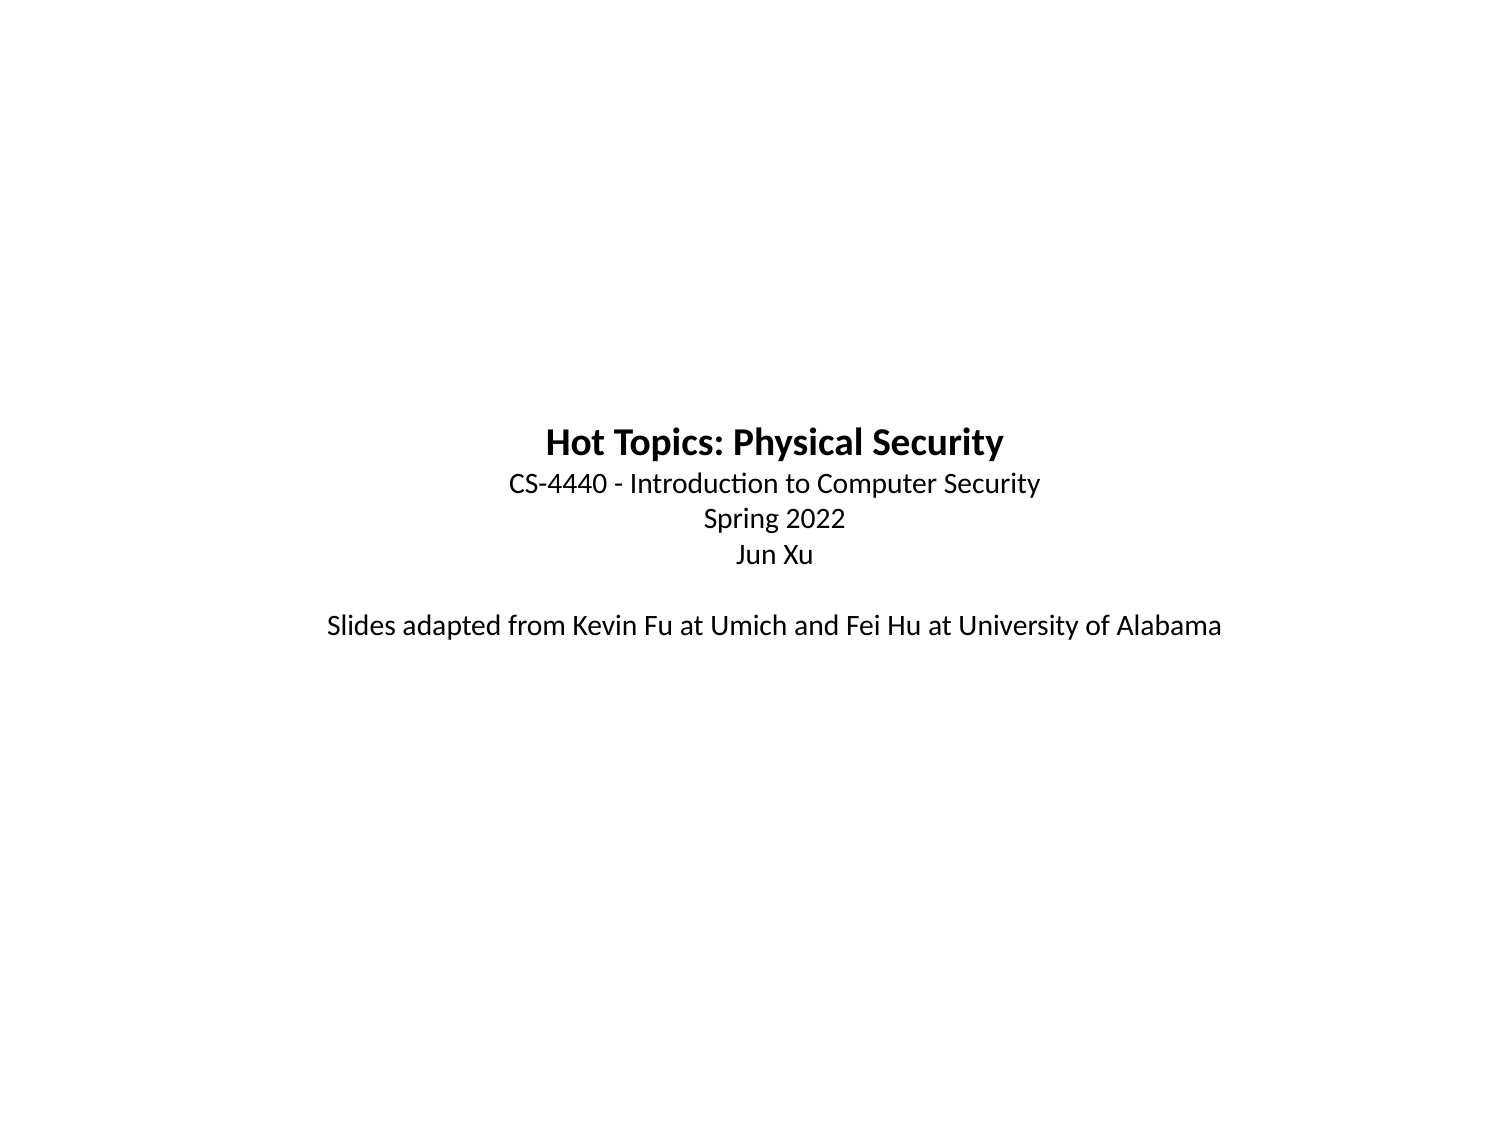

# Hot Topics: Physical Security CS-4440 - Introduction to Computer Security Spring 2022 Jun Xu Slides adapted from Kevin Fu at Umich and Fei Hu at University of Alabama